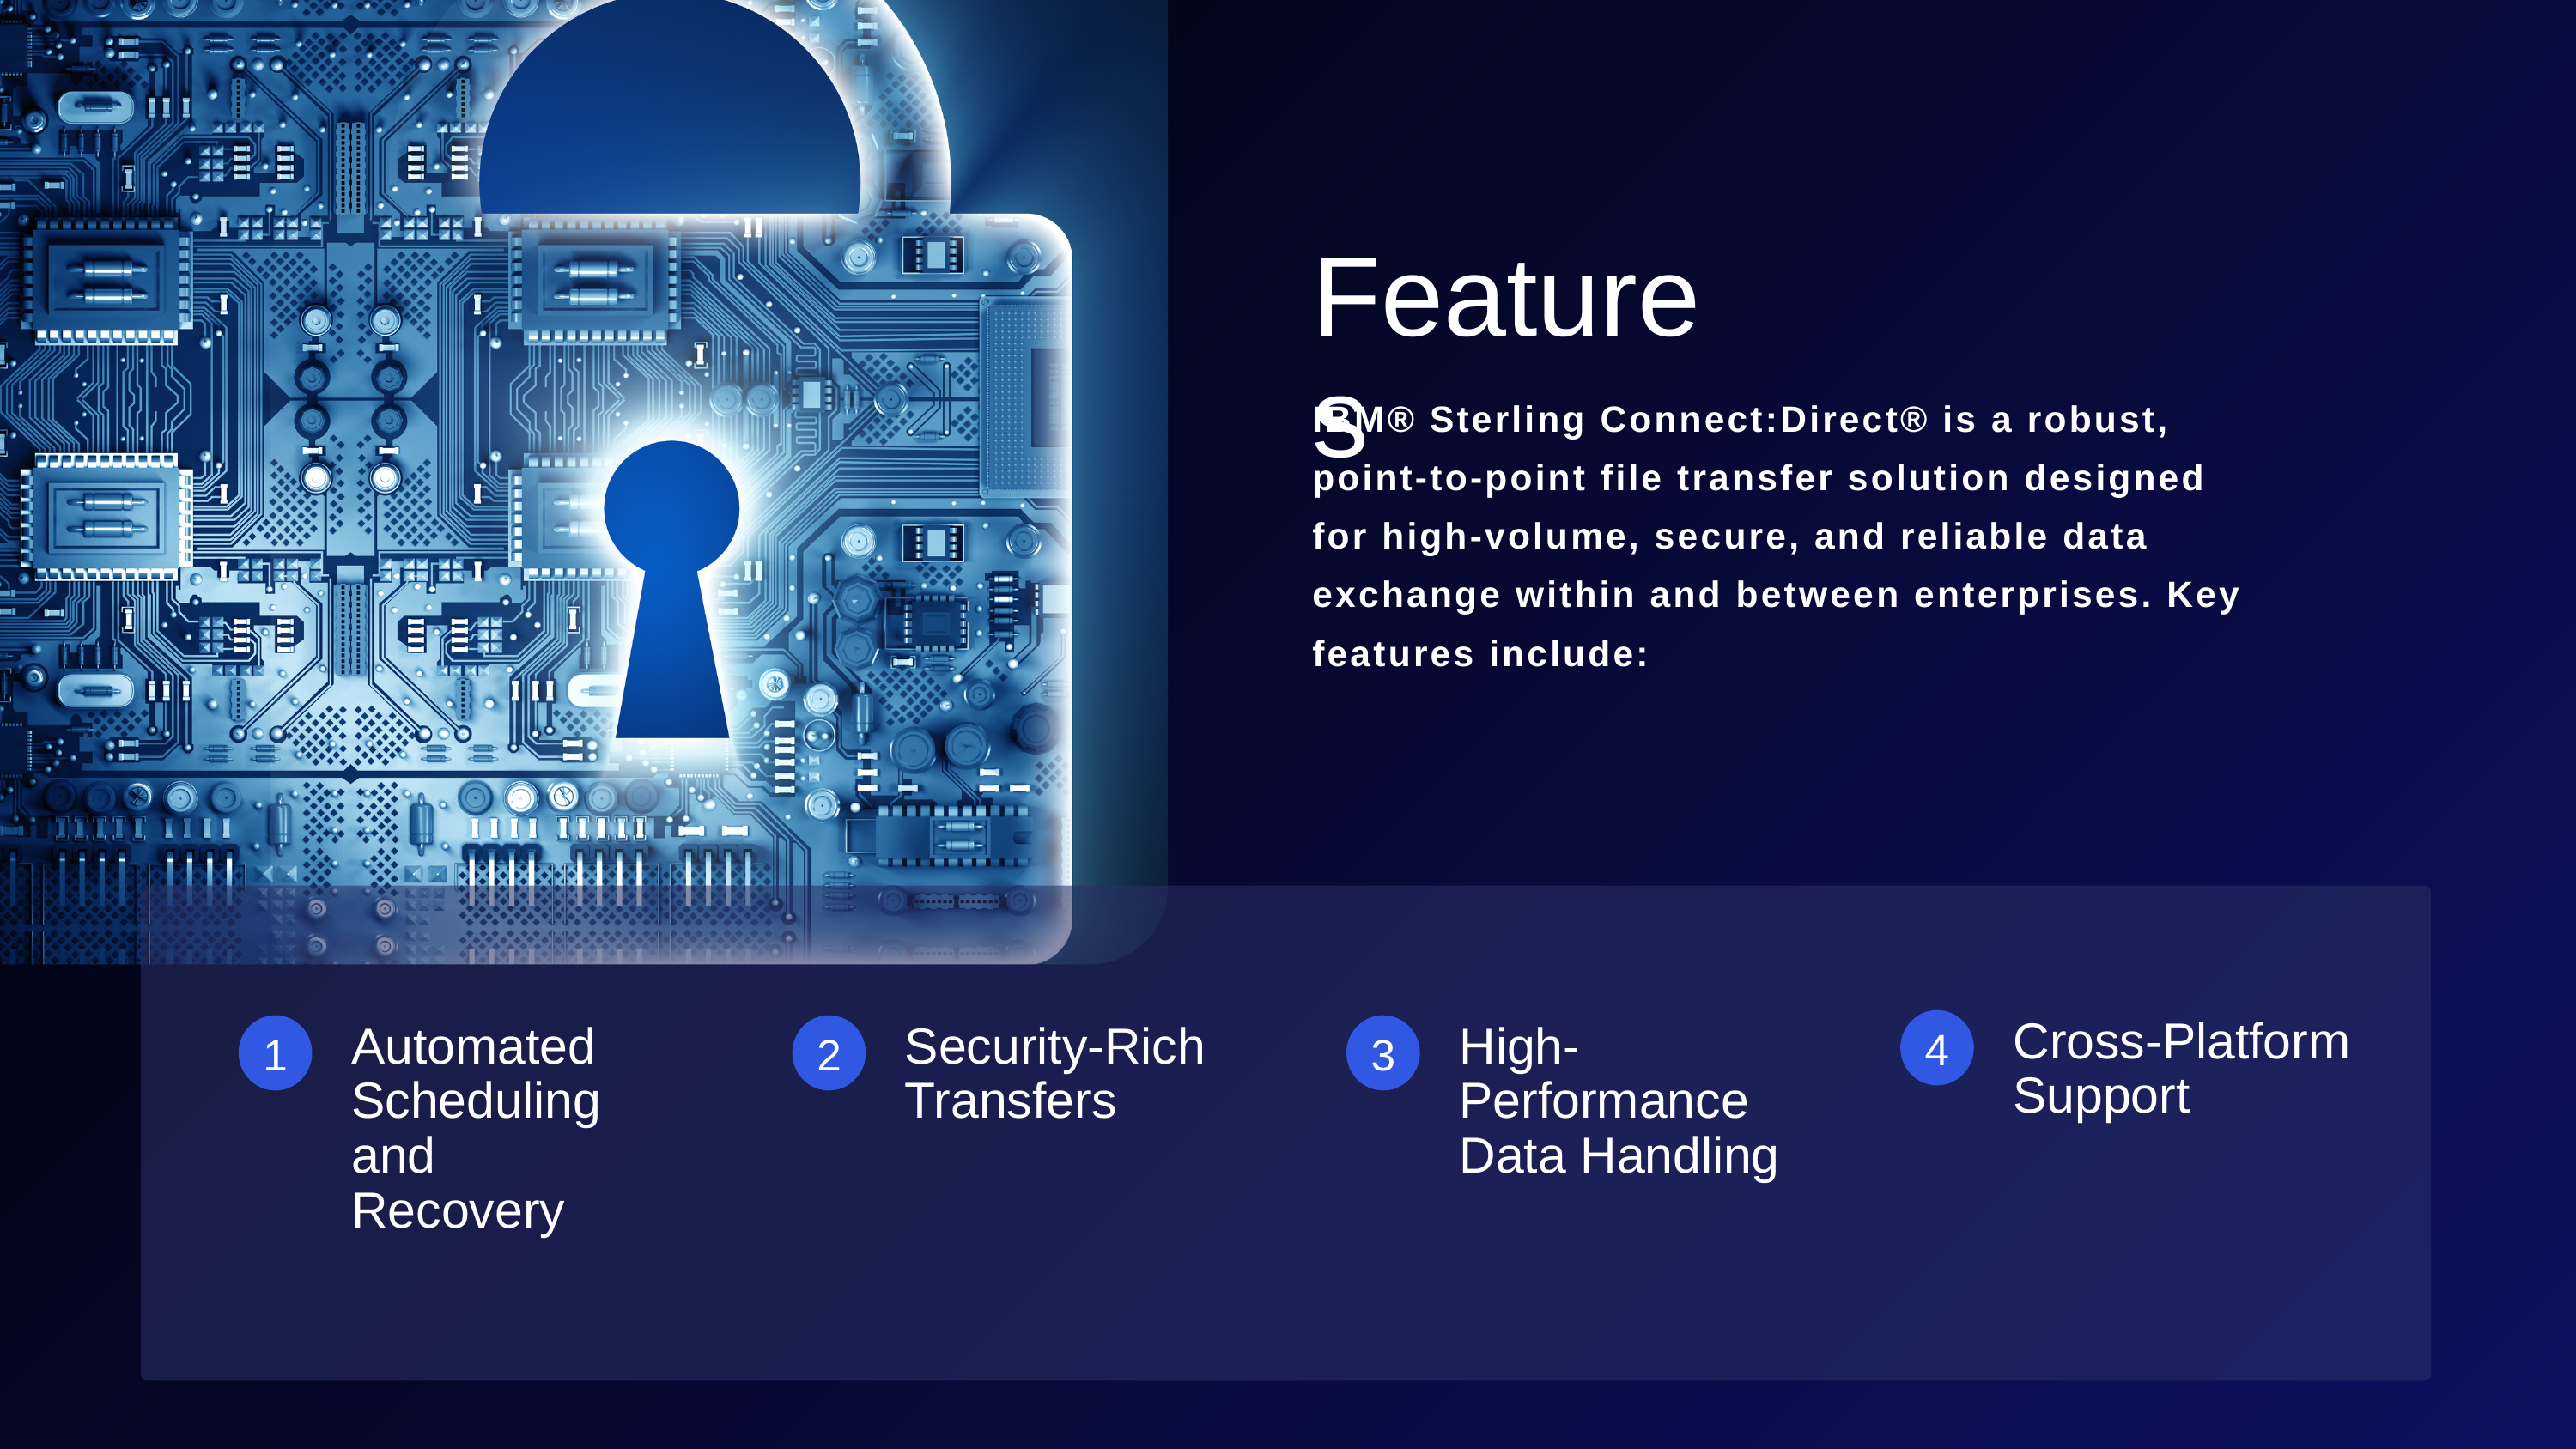

Features
IBM® Sterling Connect:Direct® is a robust, point-to-point file transfer solution designed for high-volume, secure, and reliable data exchange within and between enterprises. Key features include:

Cross-Platform Support

Automated Scheduling and Recovery
Security-Rich Transfers
High-Performance Data Handling
4
1
2
3